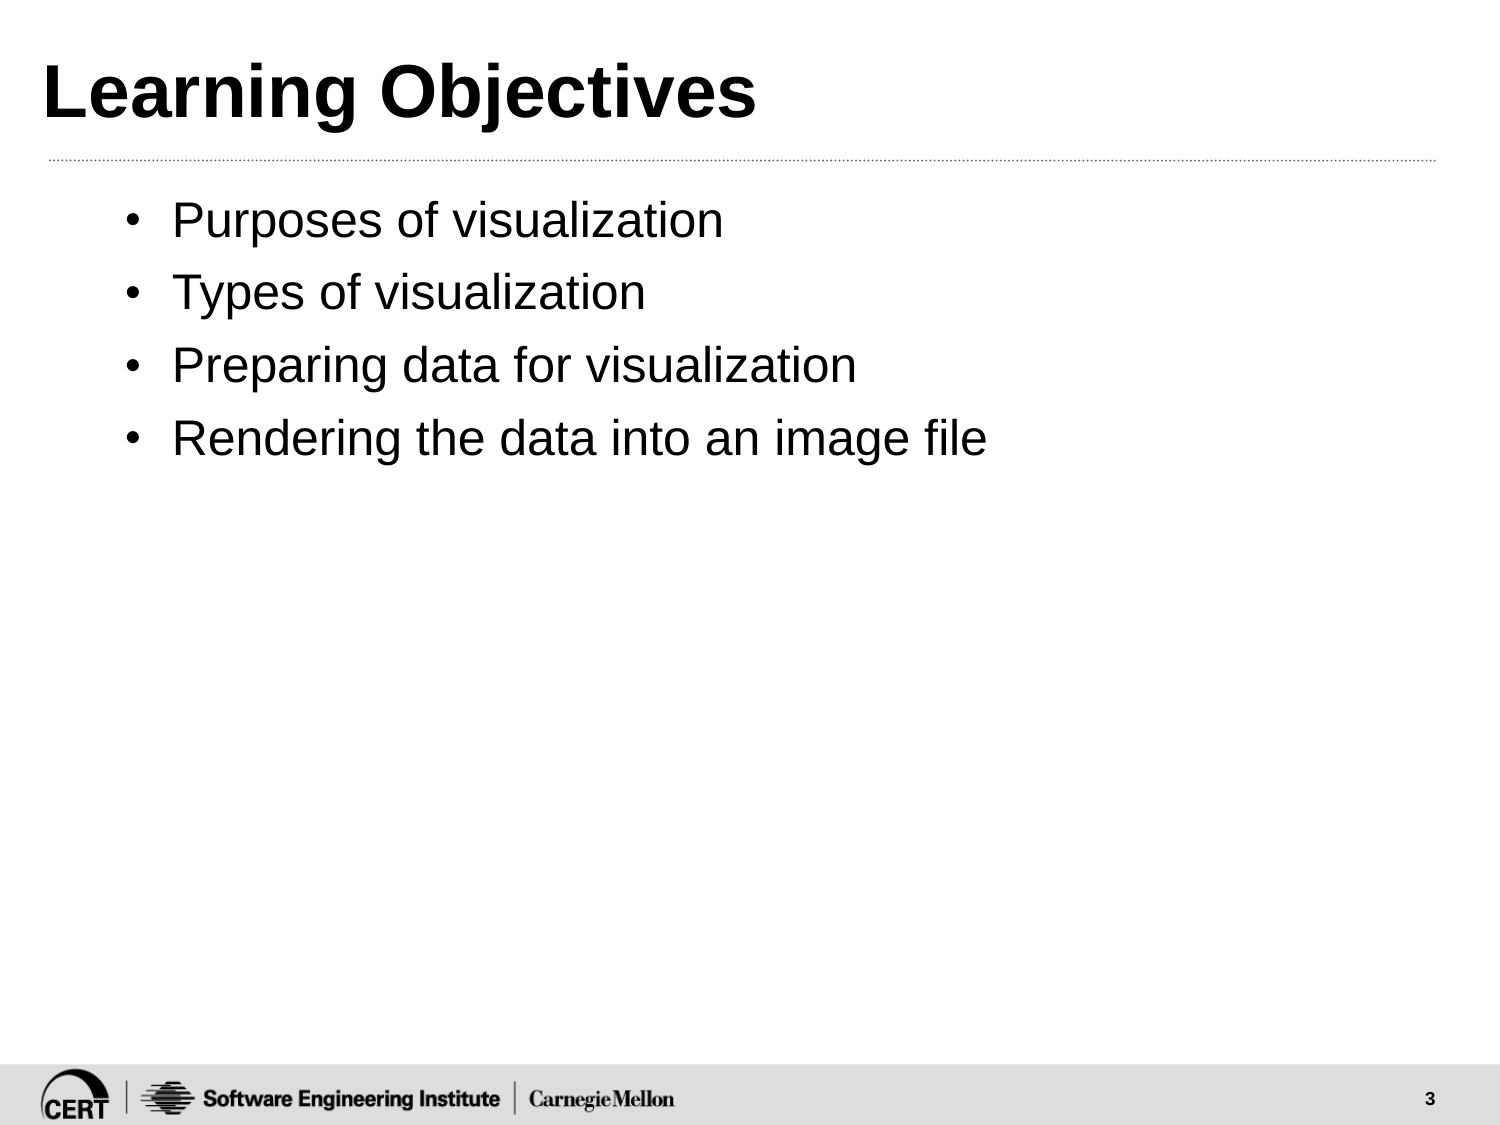

# Learning Objectives
Purposes of visualization
Types of visualization
Preparing data for visualization
Rendering the data into an image file